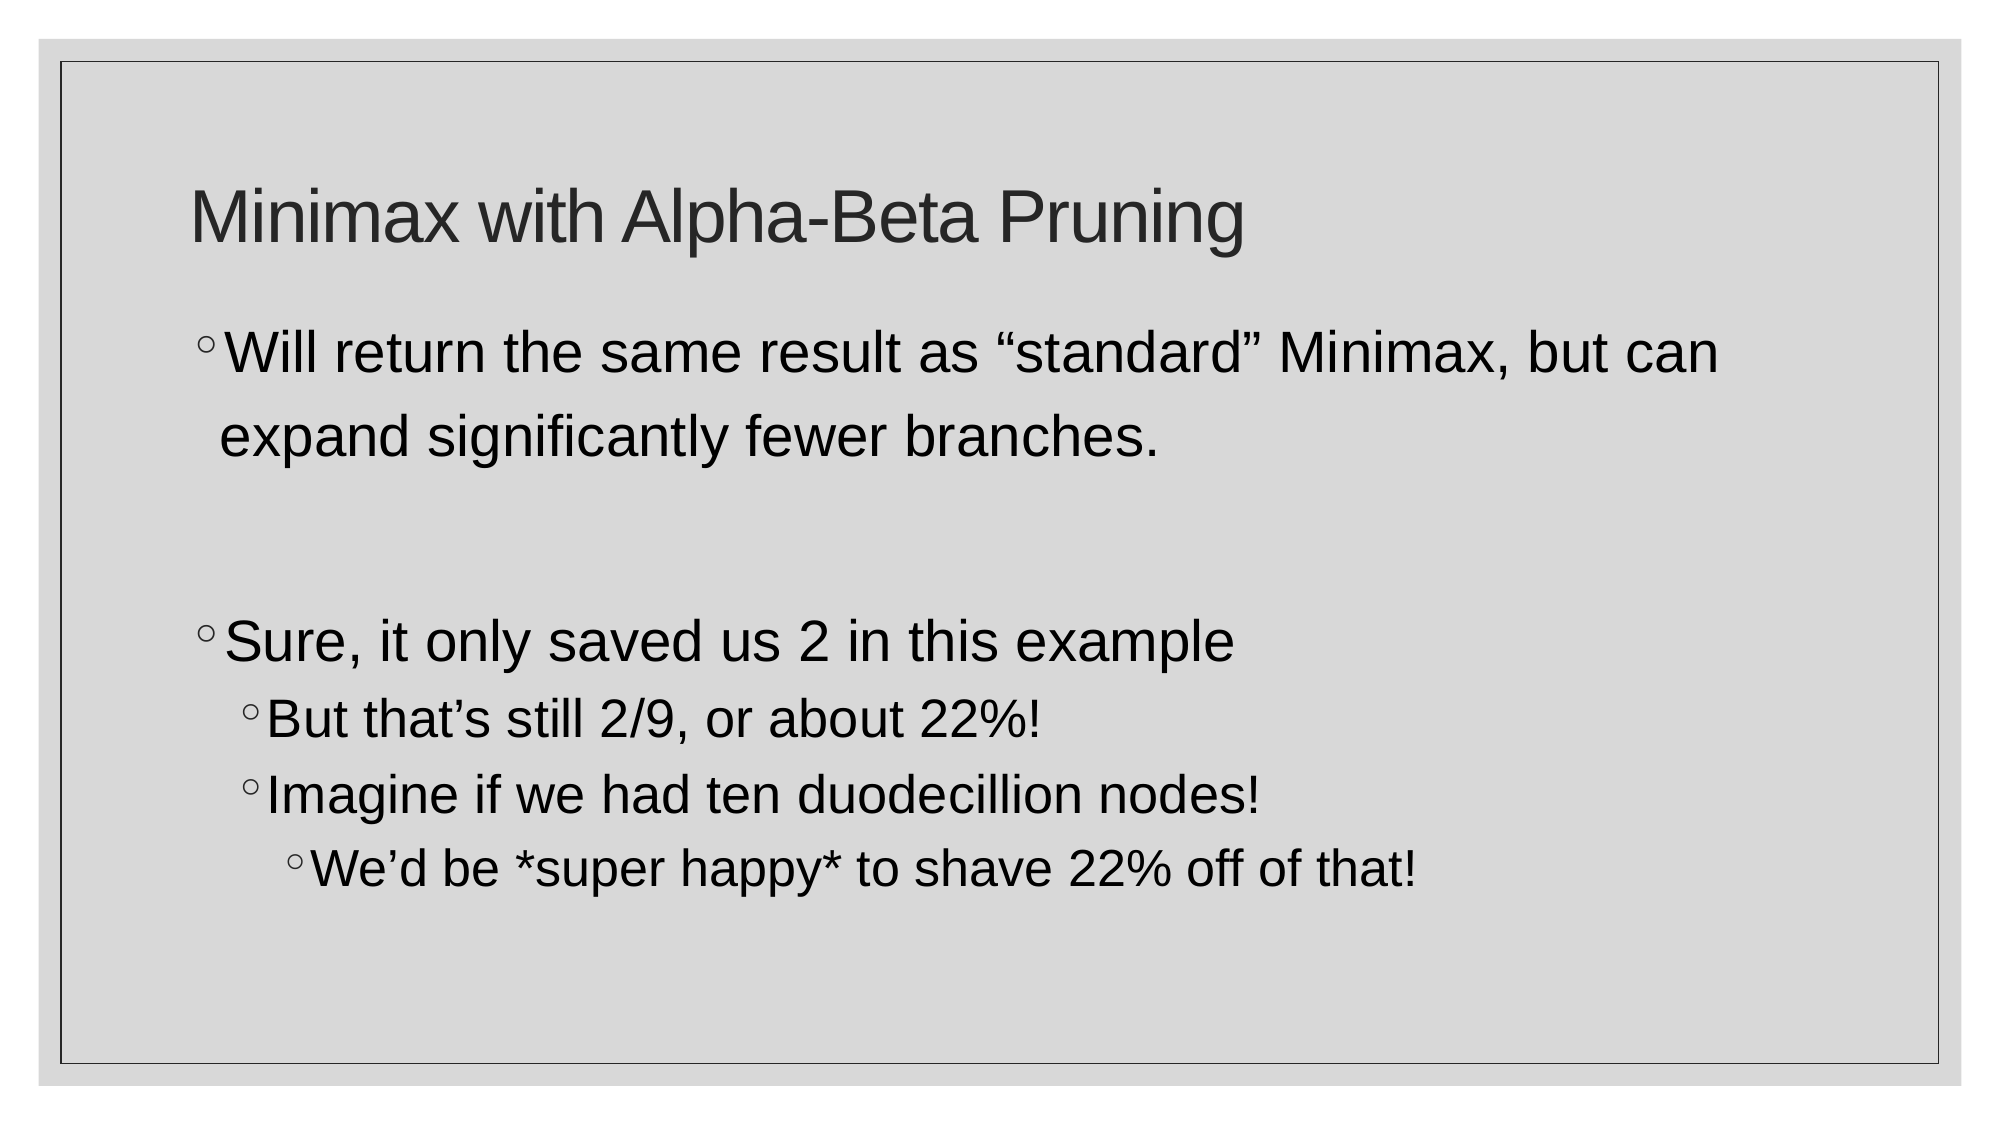

# Minimax with Alpha-Beta Pruning
Will return the same result as “standard” Minimax, but can expand significantly fewer branches.

Sure, it only saved us 2 in this example
But that’s still 2/9, or about 22%!
Imagine if we had ten duodecillion nodes!
We’d be *super happy* to shave 22% off of that!